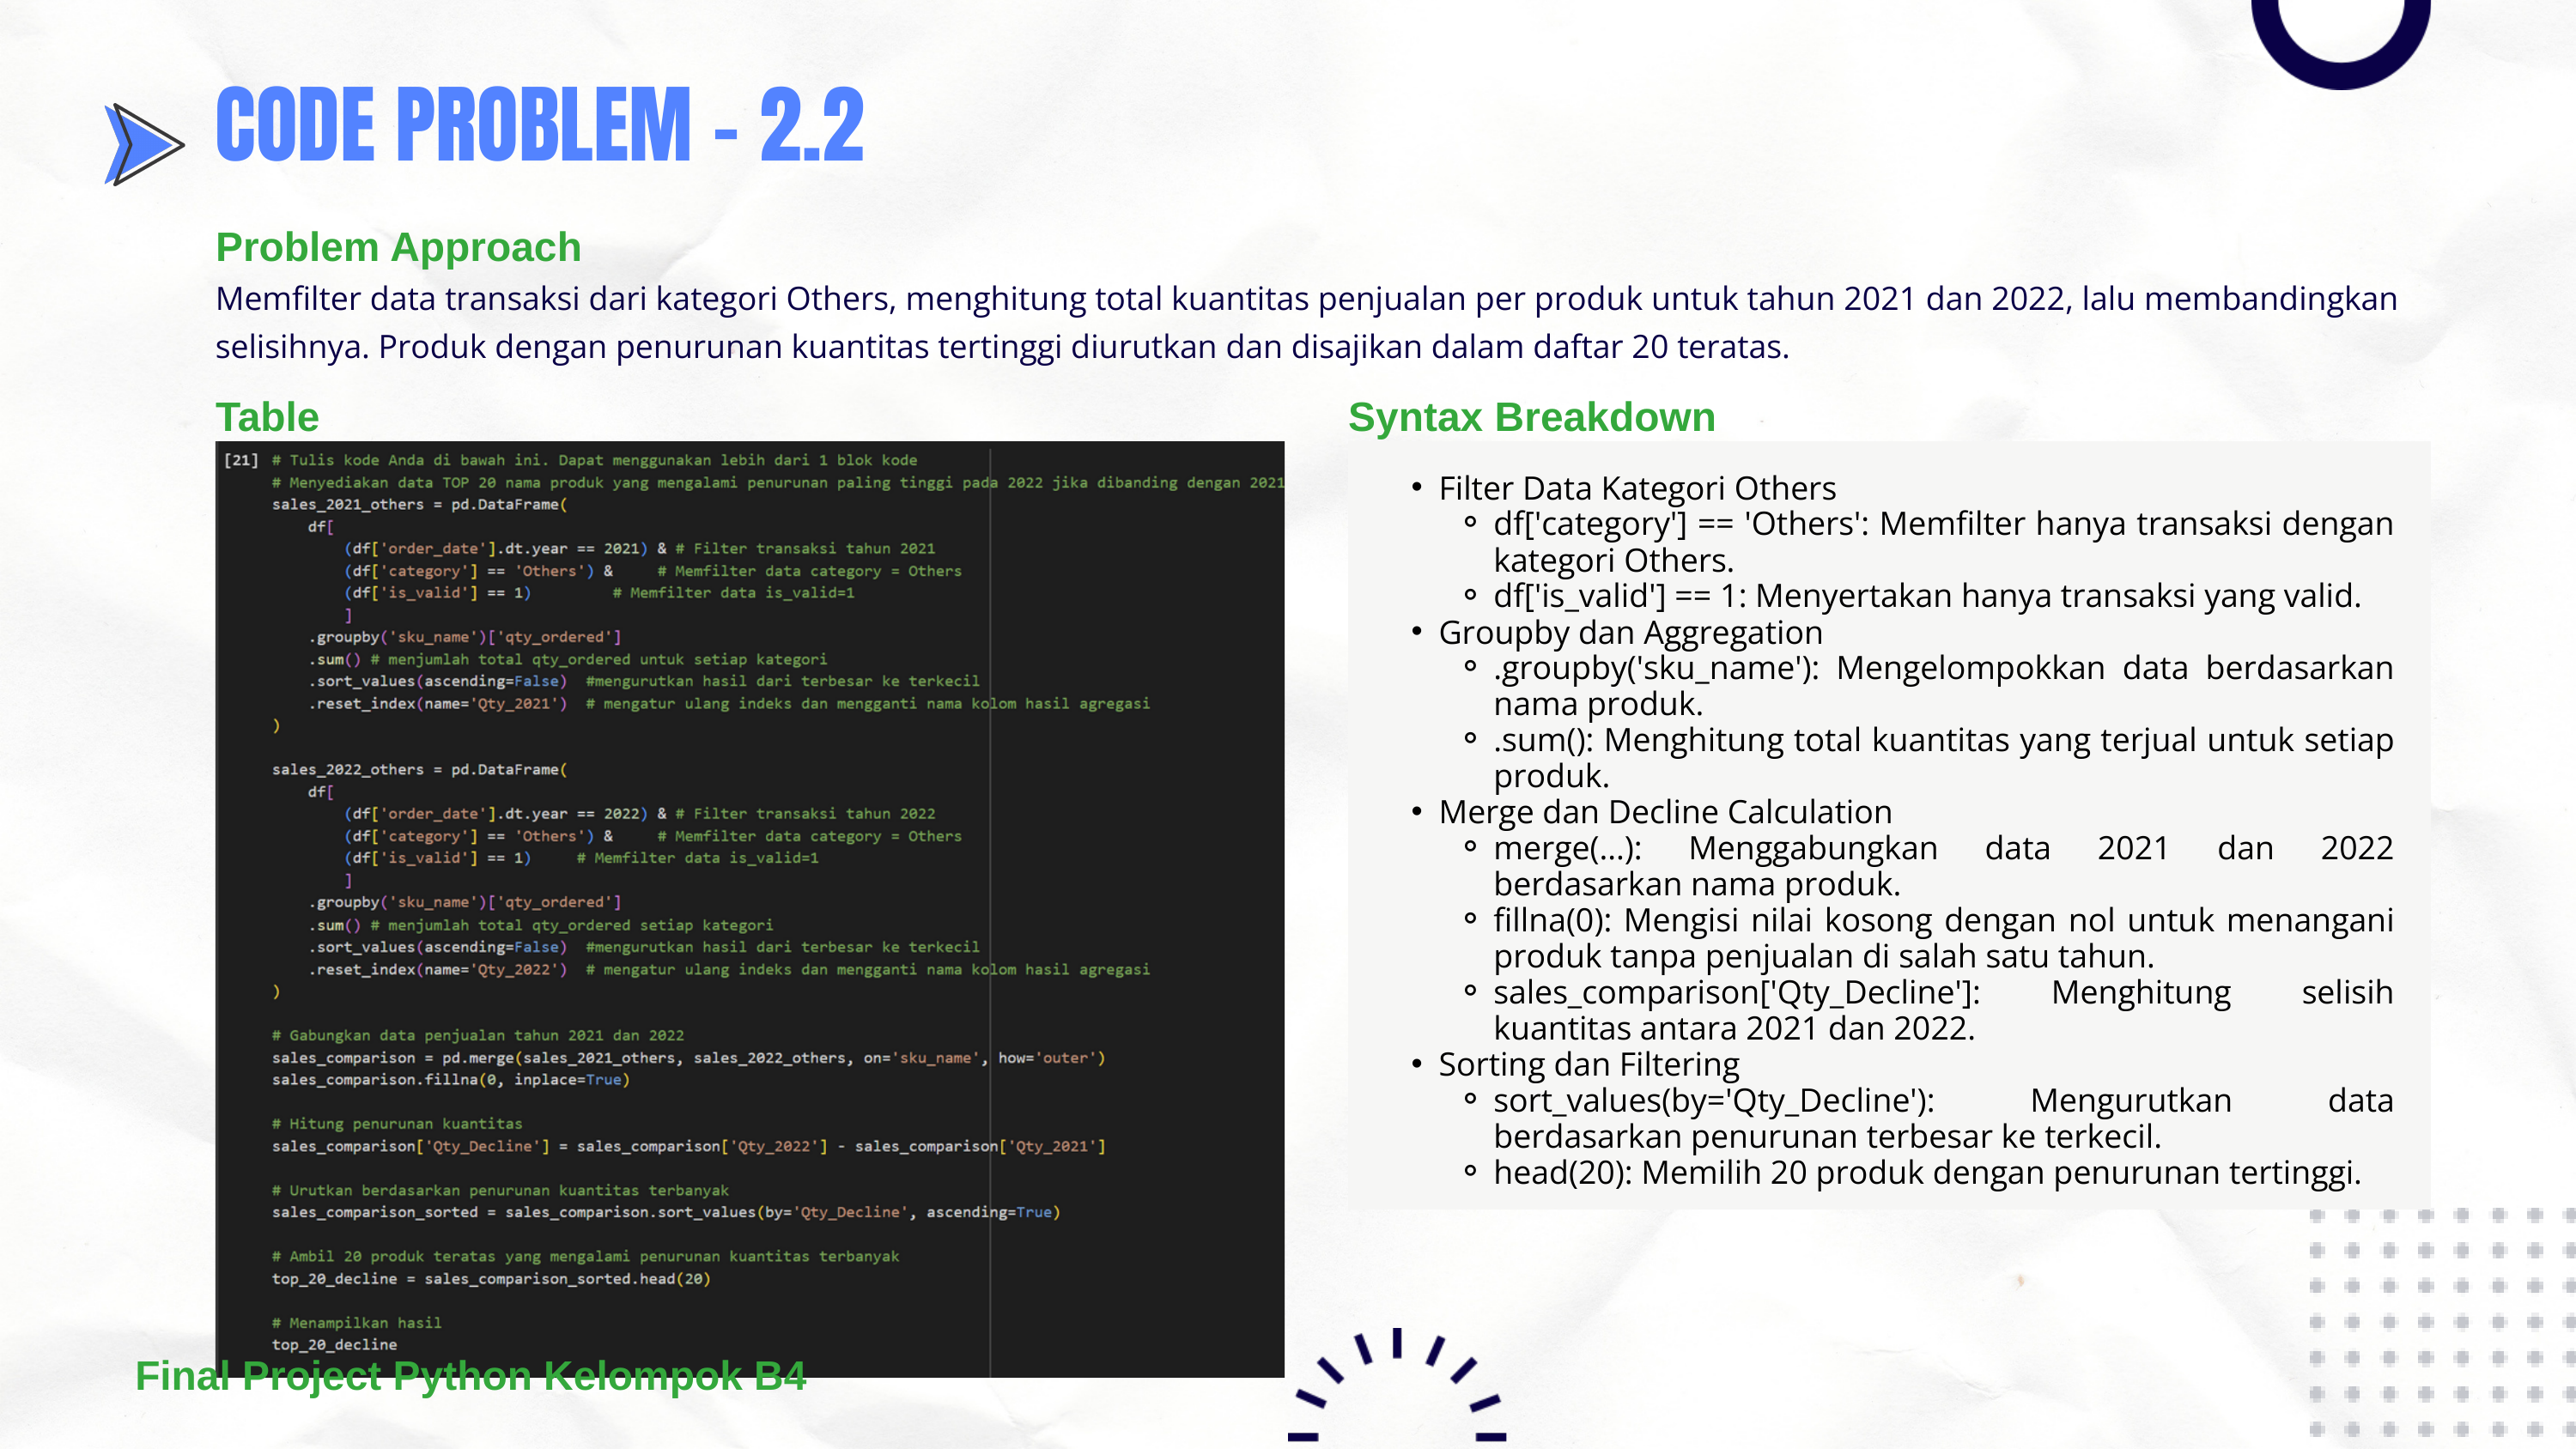

CODE PROBLEM - 2.2

Problem Approach
Memfilter data transaksi dari kategori Others, menghitung total kuantitas penjualan per produk untuk tahun 2021 dan 2022, lalu membandingkan selisihnya. Produk dengan penurunan kuantitas tertinggi diurutkan dan disajikan dalam daftar 20 teratas.
Table
Syntax Breakdown

Filter Data Kategori Others
df['category'] == 'Others': Memfilter hanya transaksi dengan kategori Others.
df['is_valid'] == 1: Menyertakan hanya transaksi yang valid.
Groupby dan Aggregation
.groupby('sku_name'): Mengelompokkan data berdasarkan nama produk.
.sum(): Menghitung total kuantitas yang terjual untuk setiap produk.
Merge dan Decline Calculation
merge(...): Menggabungkan data 2021 dan 2022 berdasarkan nama produk.
fillna(0): Mengisi nilai kosong dengan nol untuk menangani produk tanpa penjualan di salah satu tahun.
sales_comparison['Qty_Decline']: Menghitung selisih kuantitas antara 2021 dan 2022.
Sorting dan Filtering
sort_values(by='Qty_Decline'): Mengurutkan data berdasarkan penurunan terbesar ke terkecil.
head(20): Memilih 20 produk dengan penurunan tertinggi.

Final Project Python Kelompok B4